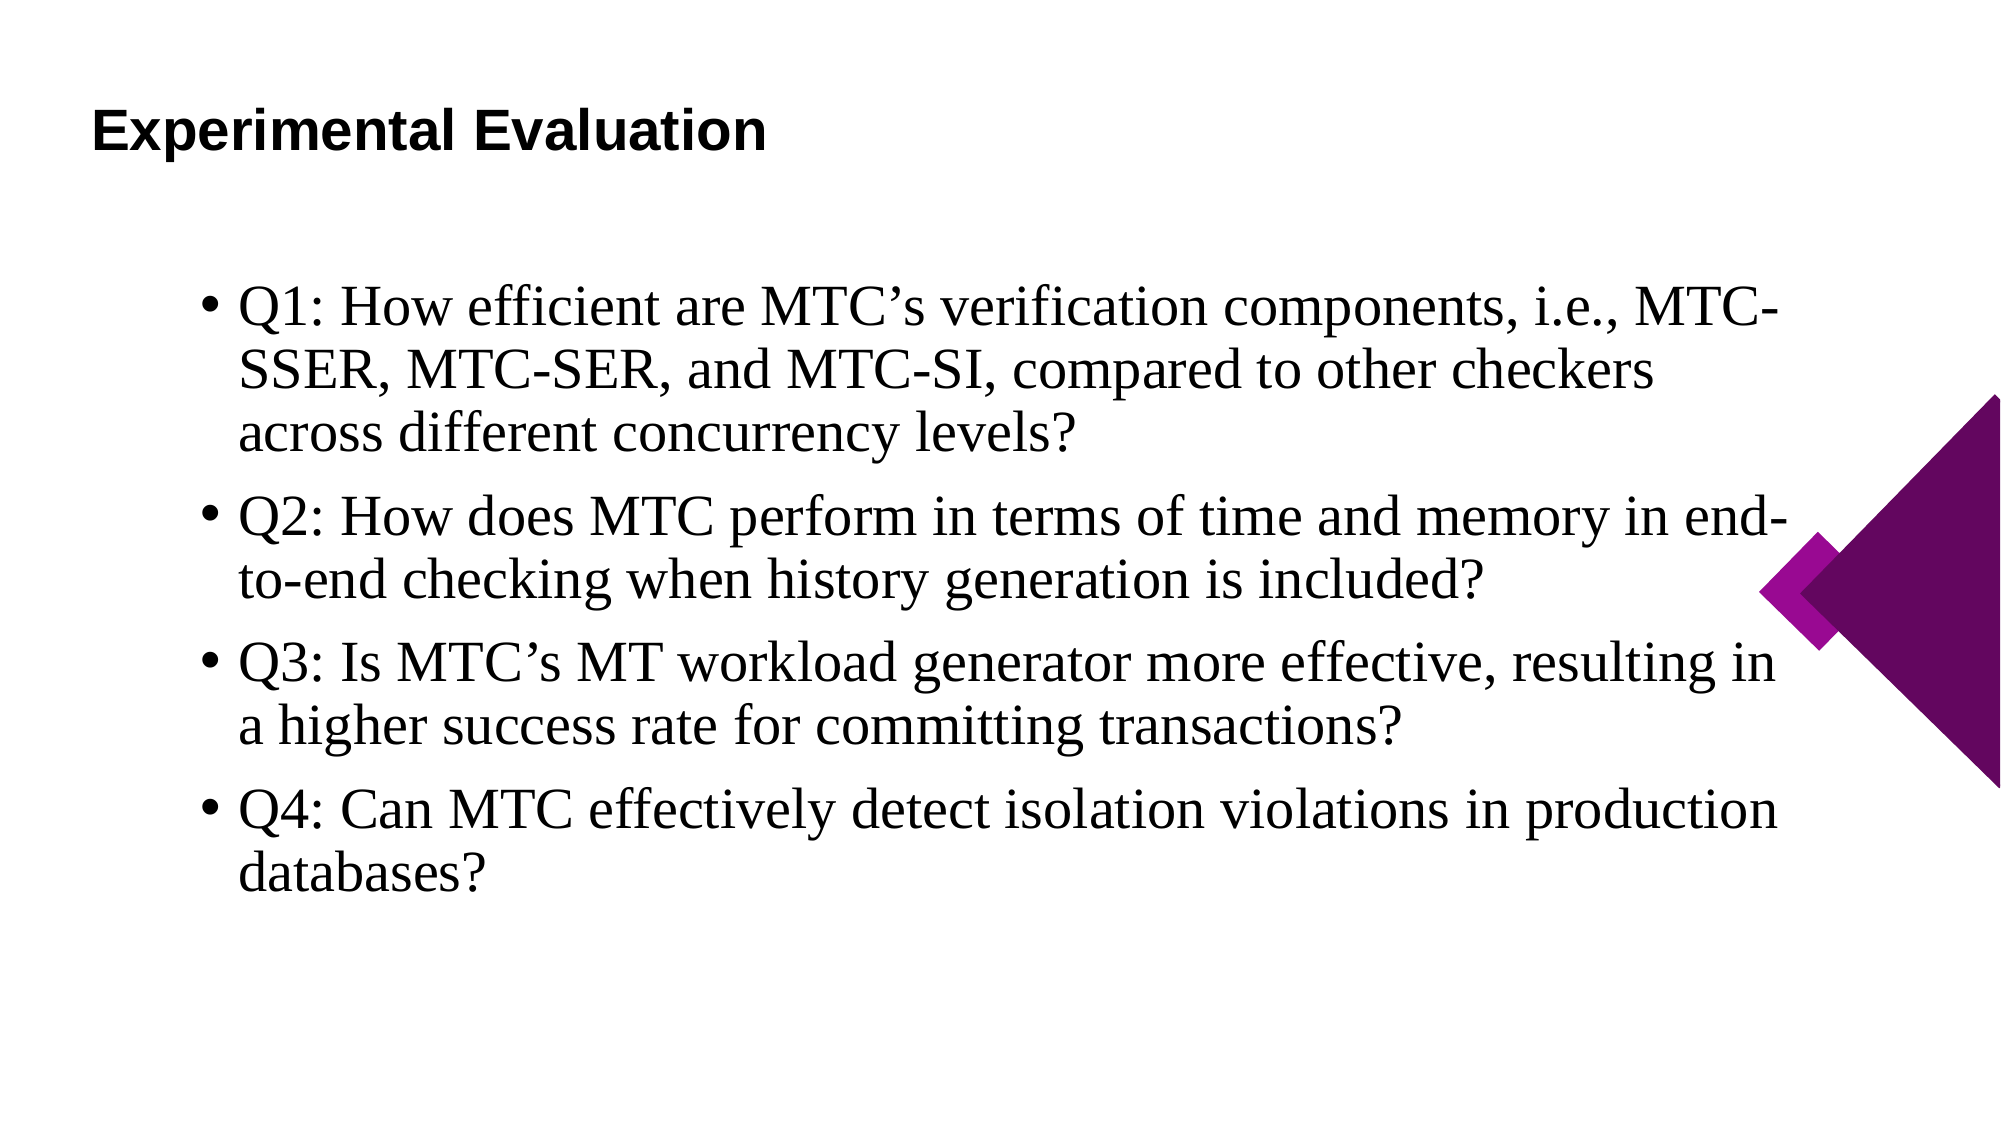

# Experimental Evaluation
Q1: How efficient are MTC’s verification components, i.e., MTC-SSER, MTC-SER, and MTC-SI, compared to other checkers across different concurrency levels?
Q2: How does MTC perform in terms of time and memory in end-to-end checking when history generation is included?
Q3: Is MTC’s MT workload generator more effective, resulting in a higher success rate for committing transactions?
Q4: Can MTC effectively detect isolation violations in production databases?
26